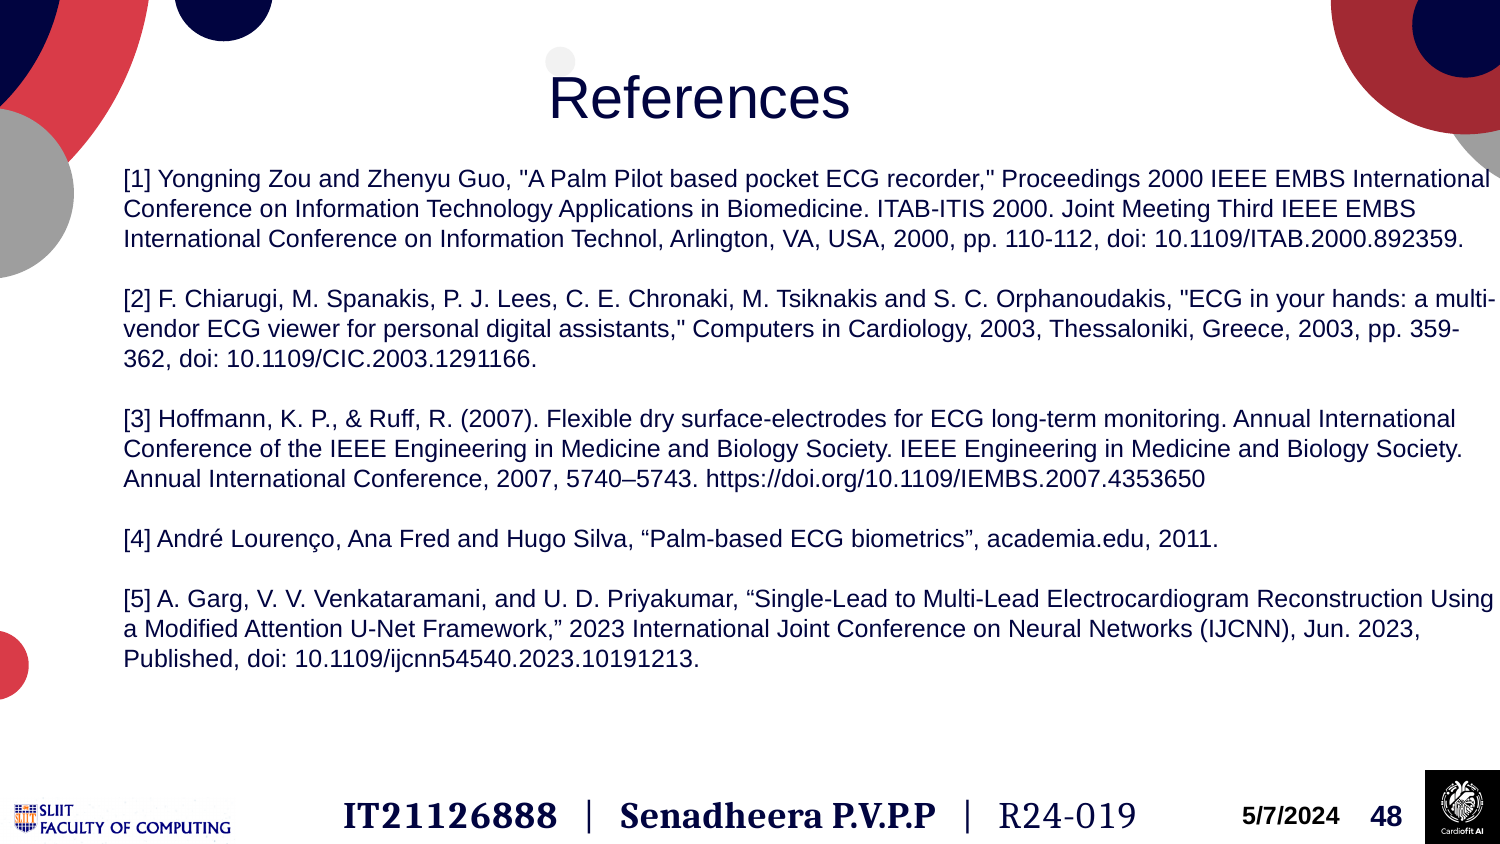

References

[1] Yongning Zou and Zhenyu Guo, "A Palm Pilot based pocket ECG recorder," Proceedings 2000 IEEE EMBS International Conference on Information Technology Applications in Biomedicine. ITAB-ITIS 2000. Joint Meeting Third IEEE EMBS International Conference on Information Technol, Arlington, VA, USA, 2000, pp. 110-112, doi: 10.1109/ITAB.2000.892359.

[2] F. Chiarugi, M. Spanakis, P. J. Lees, C. E. Chronaki, M. Tsiknakis and S. C. Orphanoudakis, "ECG in your hands: a multi-vendor ECG viewer for personal digital assistants," Computers in Cardiology, 2003, Thessaloniki, Greece, 2003, pp. 359-362, doi: 10.1109/CIC.2003.1291166.

[3] Hoffmann, K. P., & Ruff, R. (2007). Flexible dry surface-electrodes for ECG long-term monitoring. Annual International Conference of the IEEE Engineering in Medicine and Biology Society. IEEE Engineering in Medicine and Biology Society. Annual International Conference, 2007, 5740–5743. https://doi.org/10.1109/IEMBS.2007.4353650

[4] André Lourenço, Ana Fred and Hugo Silva, “Palm-based ECG biometrics”, academia.edu, 2011.

[5] A. Garg, V. V. Venkataramani, and U. D. Priyakumar, “Single-Lead to Multi-Lead Electrocardiogram Reconstruction Using a Modified Attention U-Net Framework,” 2023 International Joint Conference on Neural Networks (IJCNN), Jun. 2023, Published, doi: 10.1109/ijcnn54540.2023.10191213.

IT21126888   |   Senadheera P.V.P.P   |   R24-019